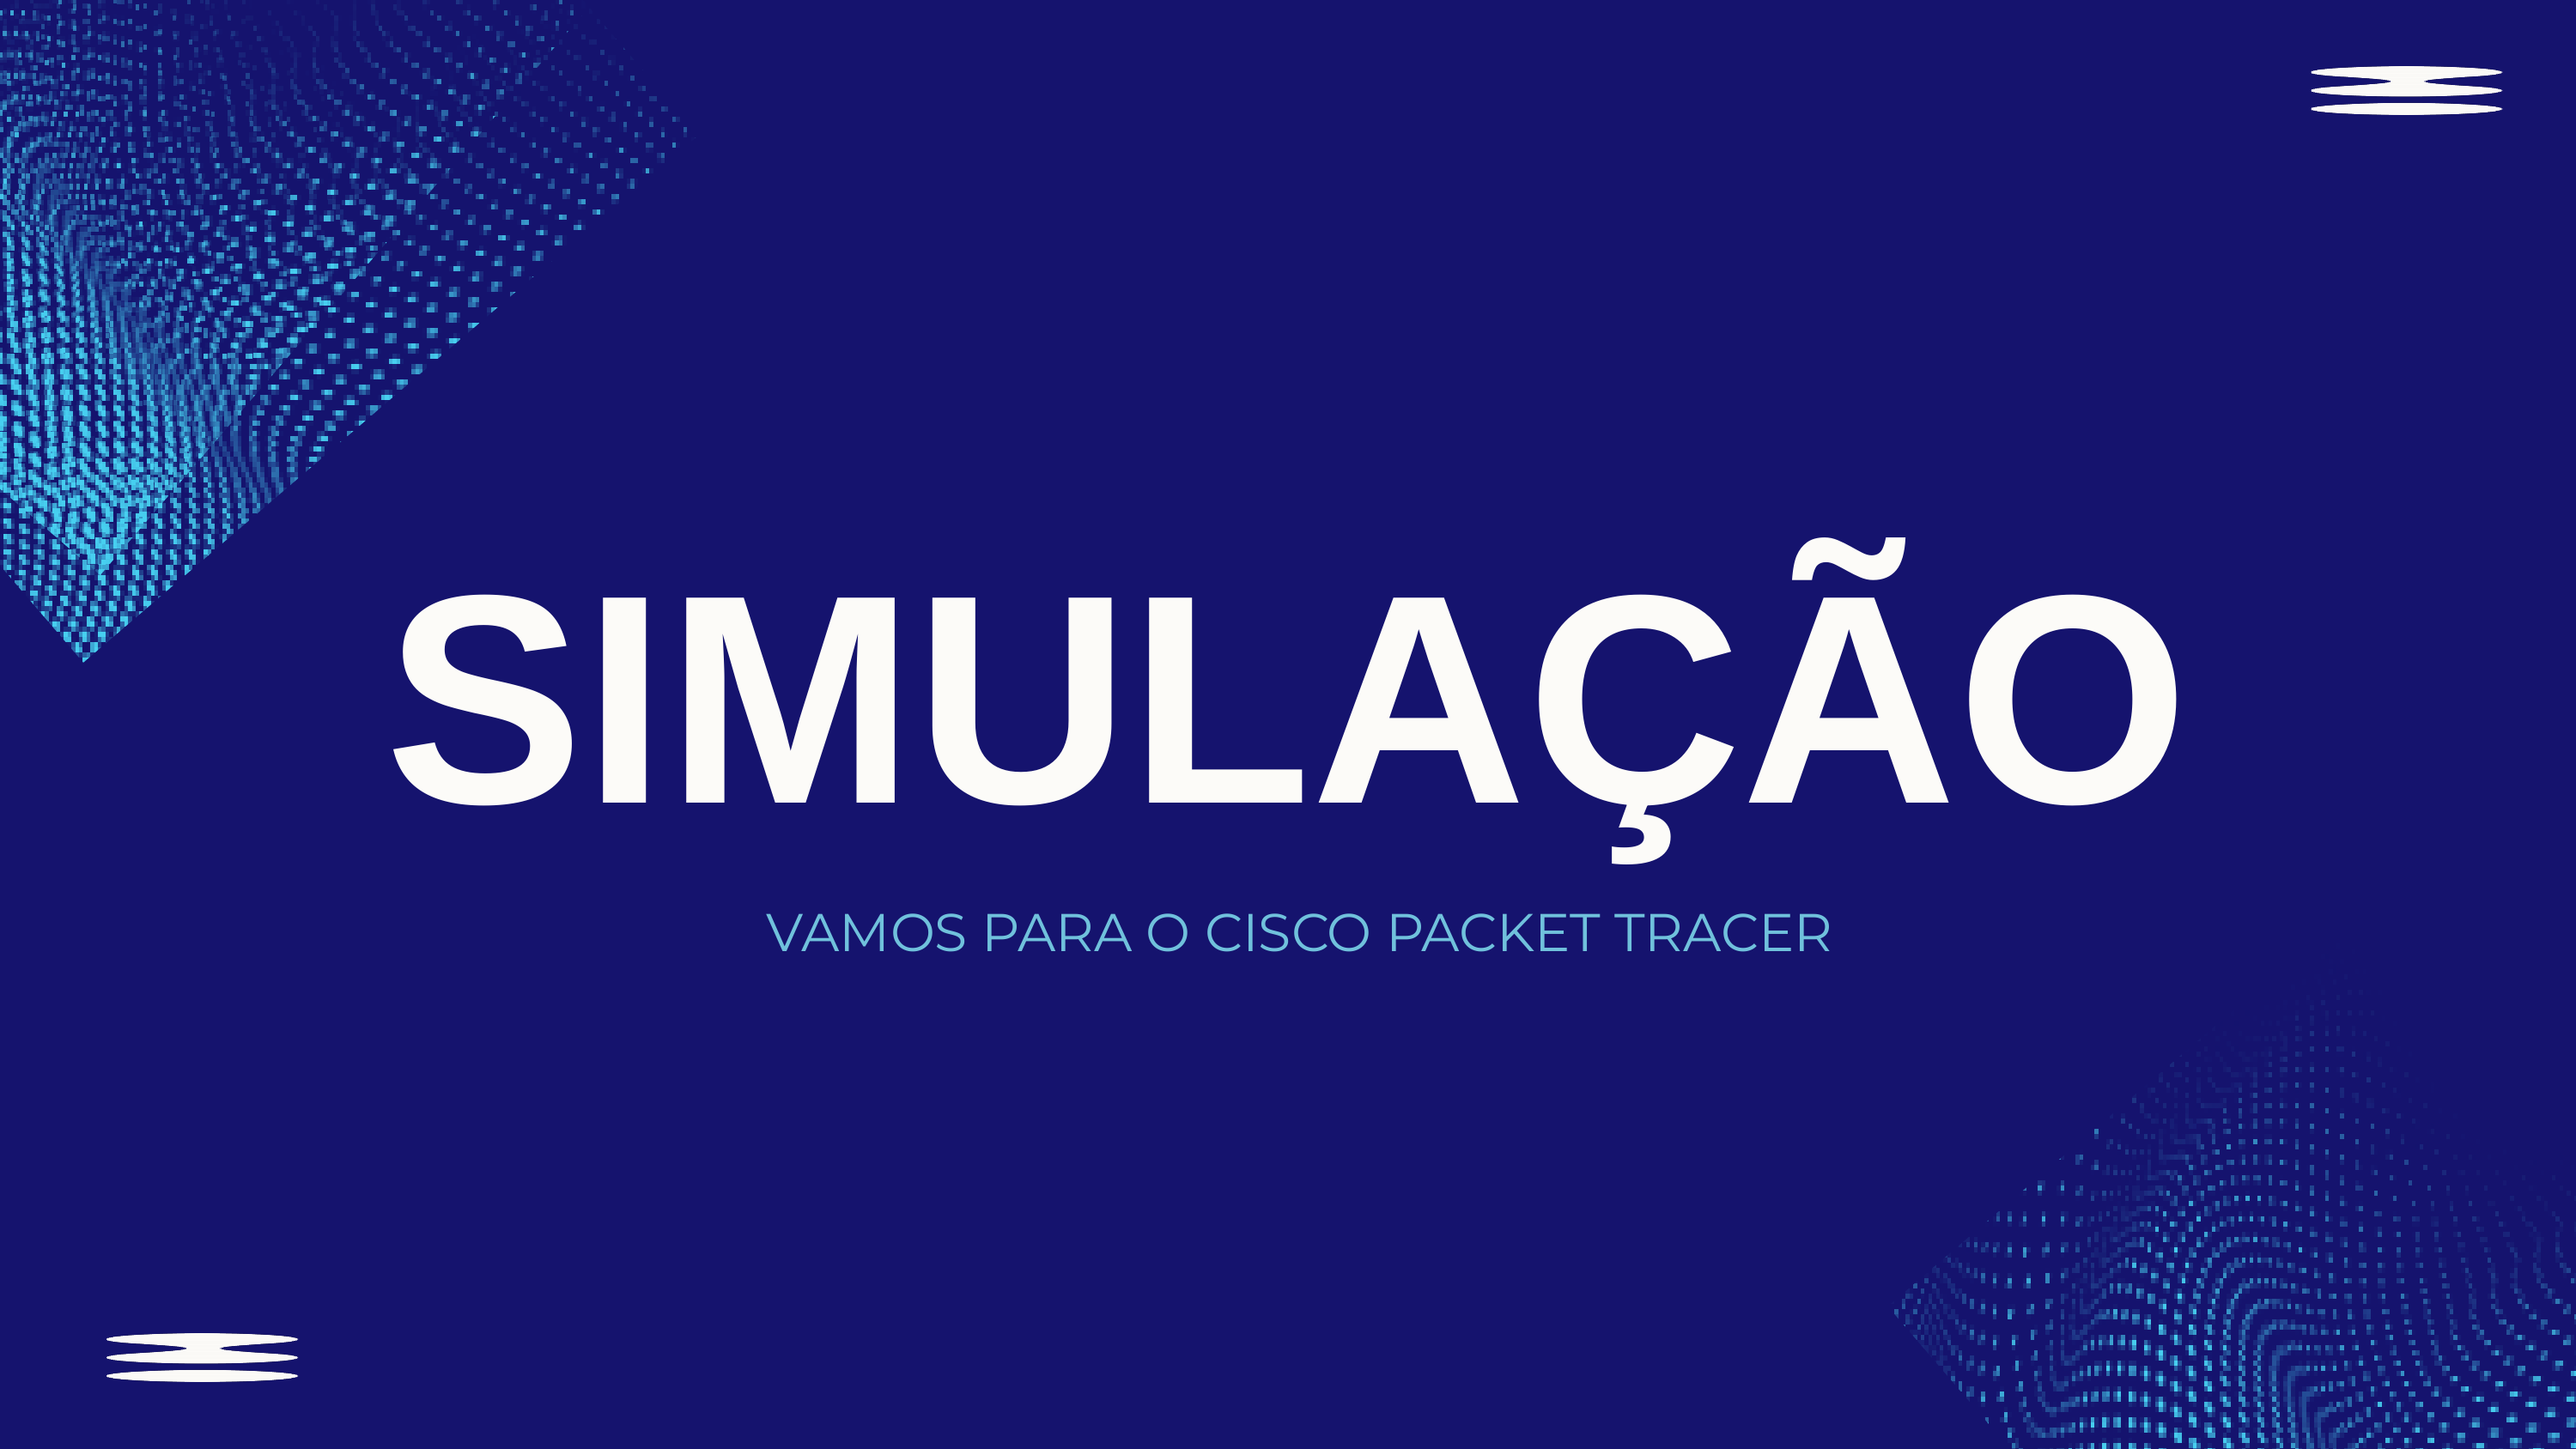

SIMULAÇÃO
VAMOS PARA O CISCO PACKET TRACER